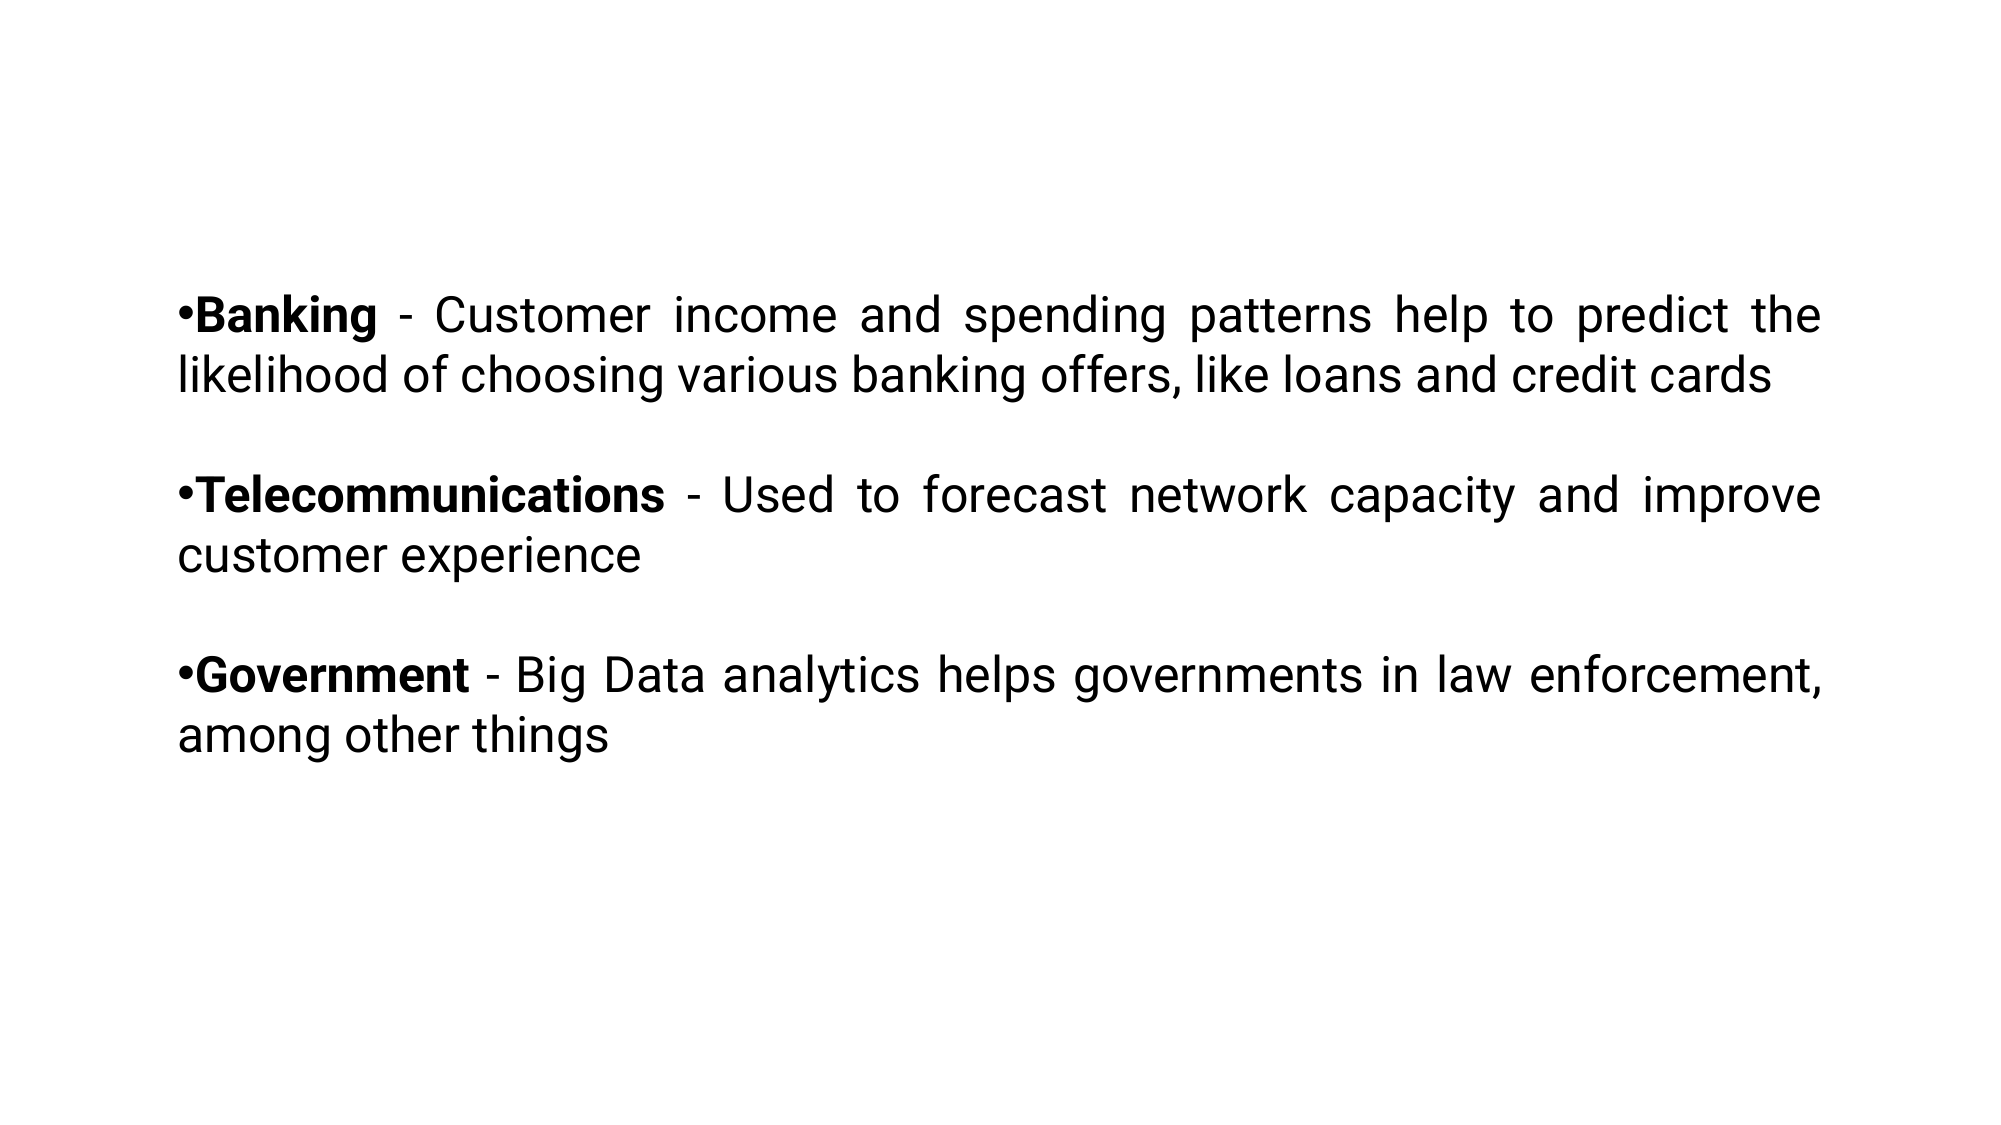

Banking - Customer income and spending patterns help to predict the likelihood of choosing various banking offers, like loans and credit cards

Telecommunications - Used to forecast network capacity and improve customer experience

Government - Big Data analytics helps governments in law enforcement, among other things